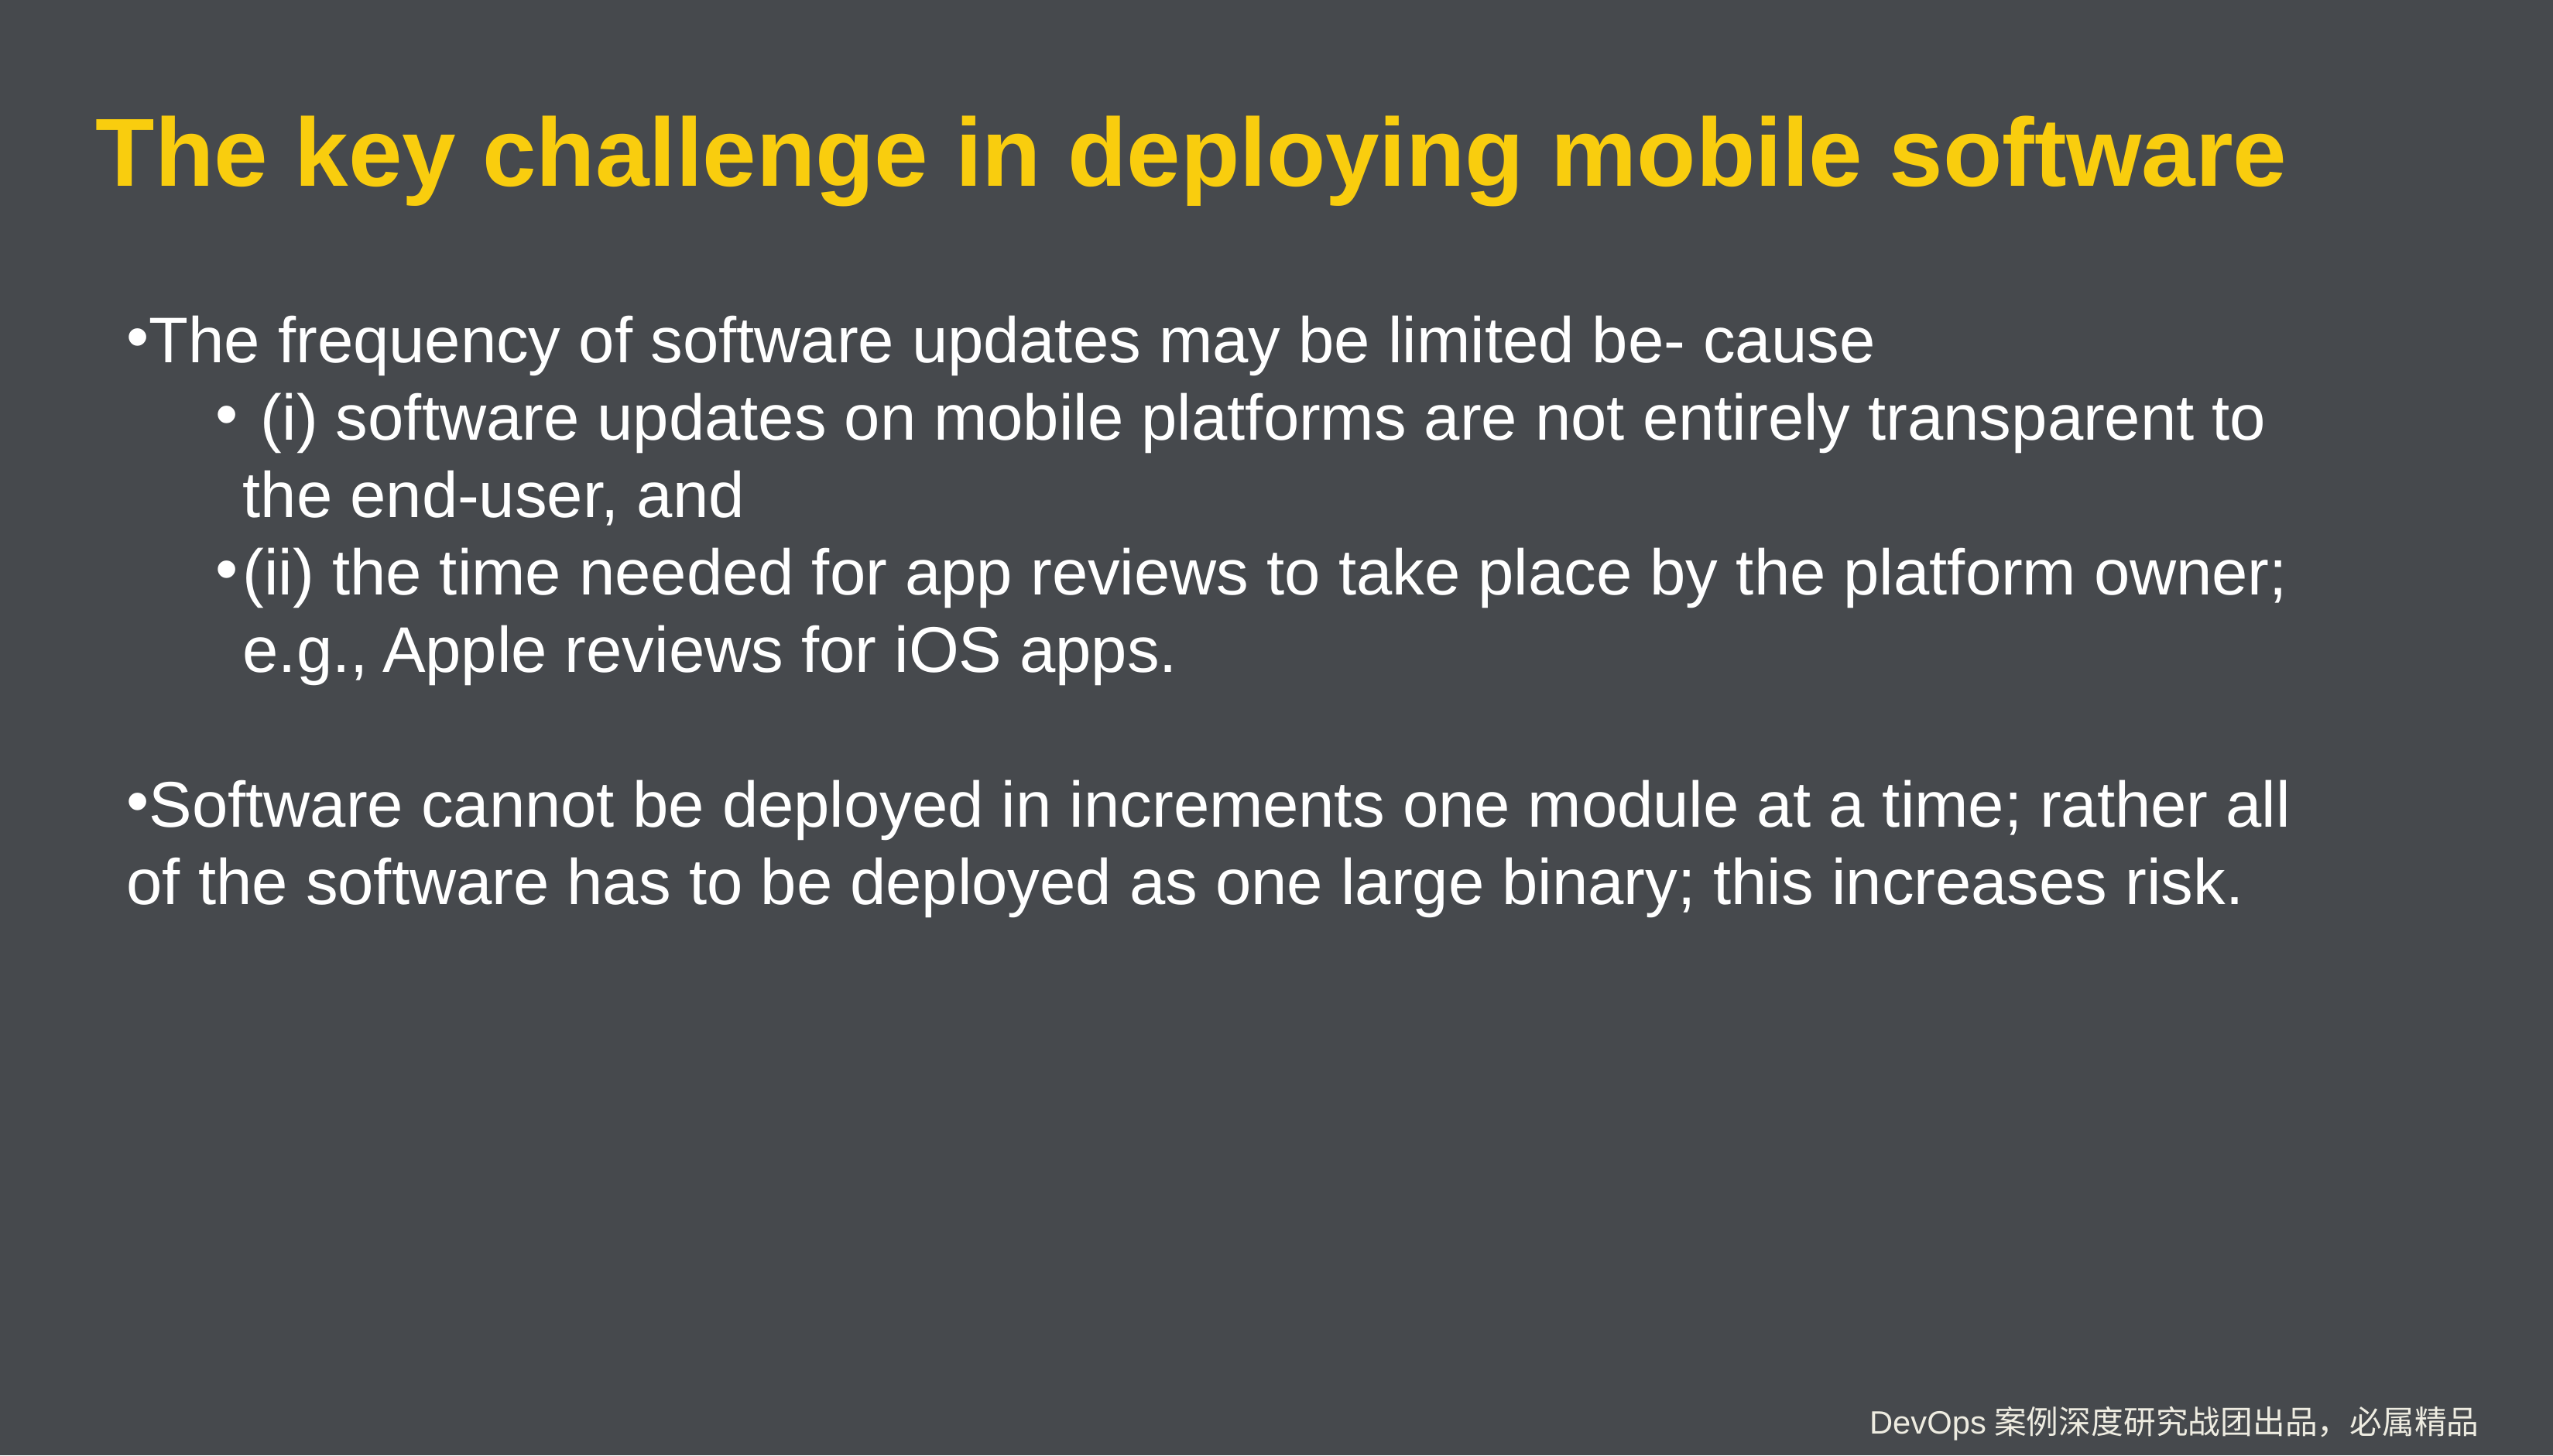

# The key challenge in deploying mobile software
The frequency of software updates may be limited be- cause
 (i) software updates on mobile platforms are not entirely transparent to the end-user, and
(ii) the time needed for app reviews to take place by the platform owner; e.g., Apple reviews for iOS apps.

Software cannot be deployed in increments one module at a time; rather all of the software has to be deployed as one large binary; this increases risk.